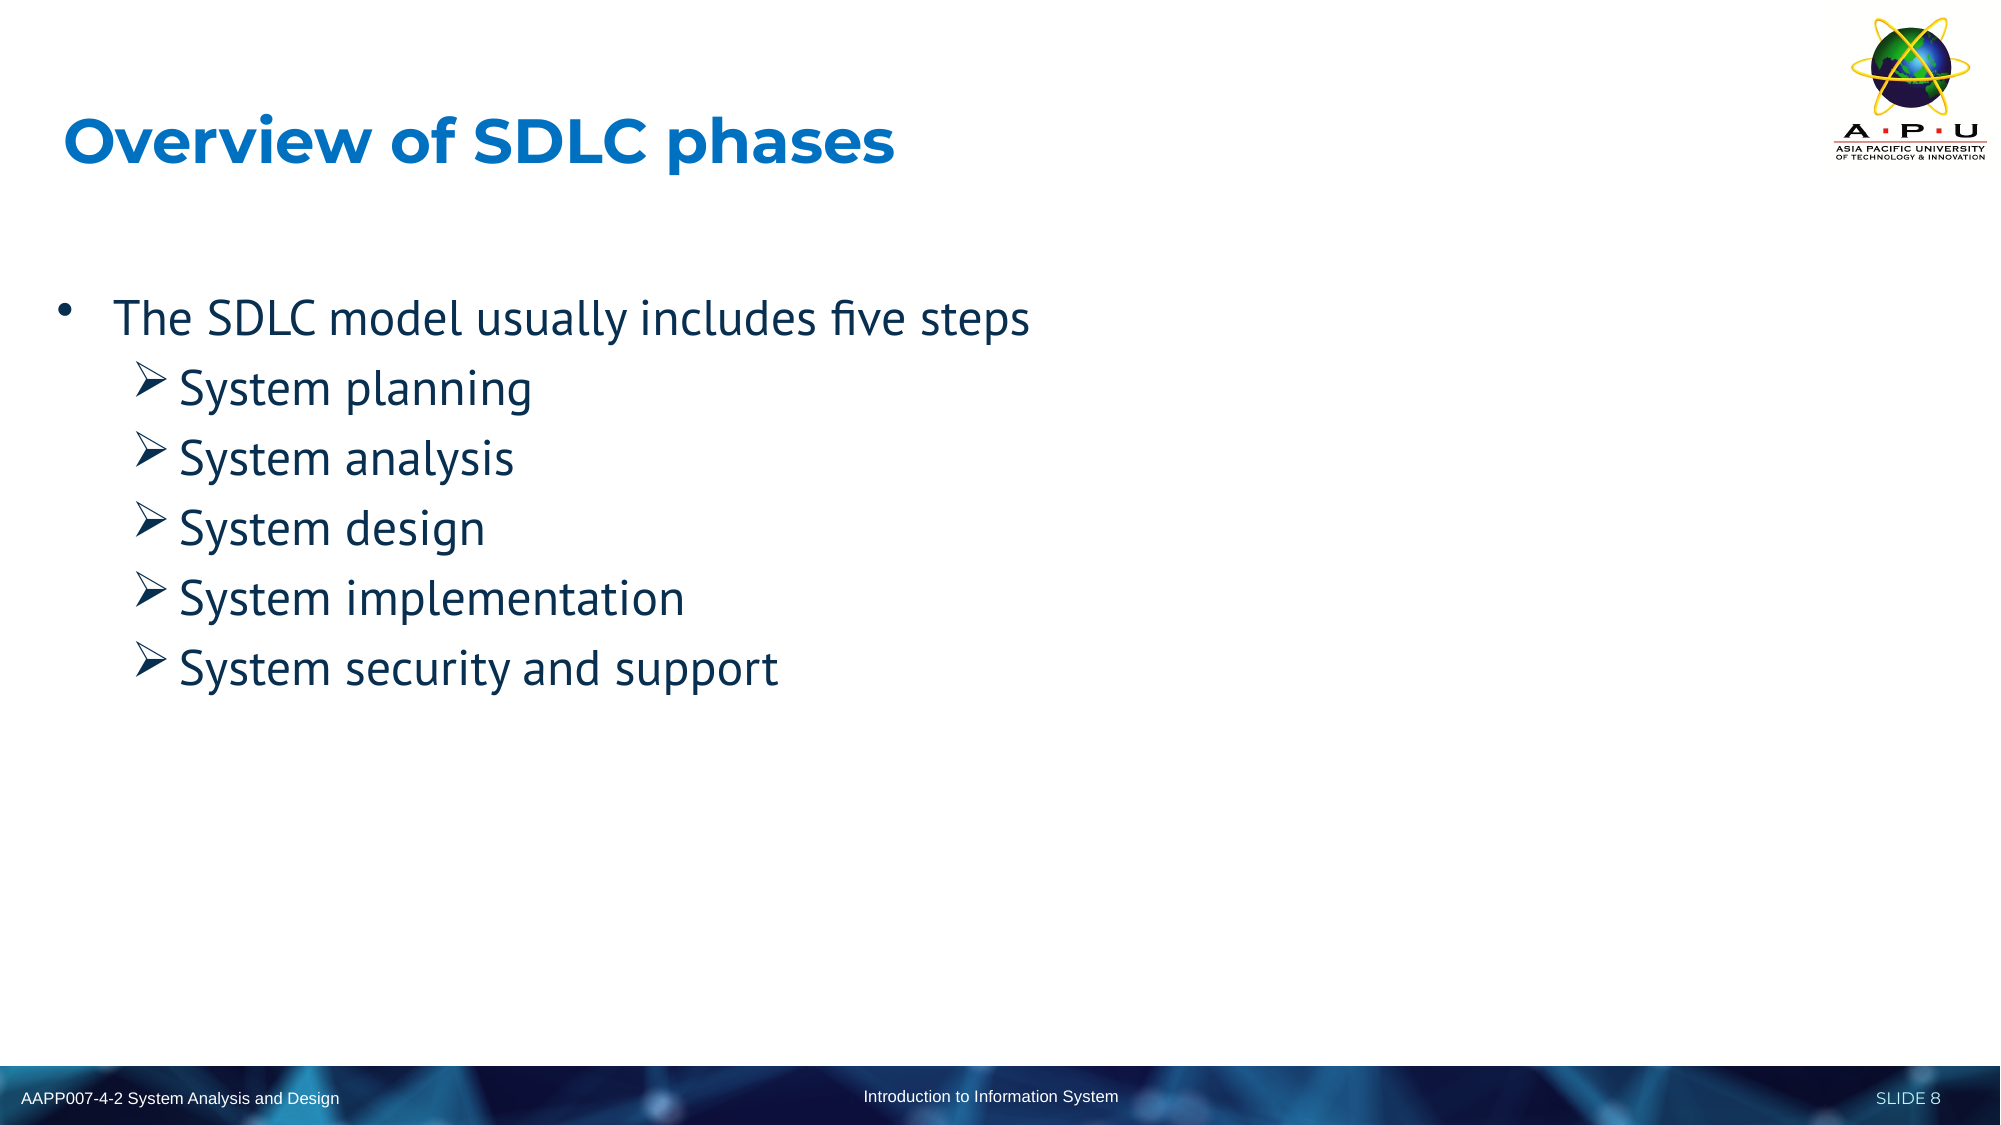

# Overview of SDLC phases
The SDLC model usually includes five steps
System planning
System analysis
System design
System implementation
System security and support